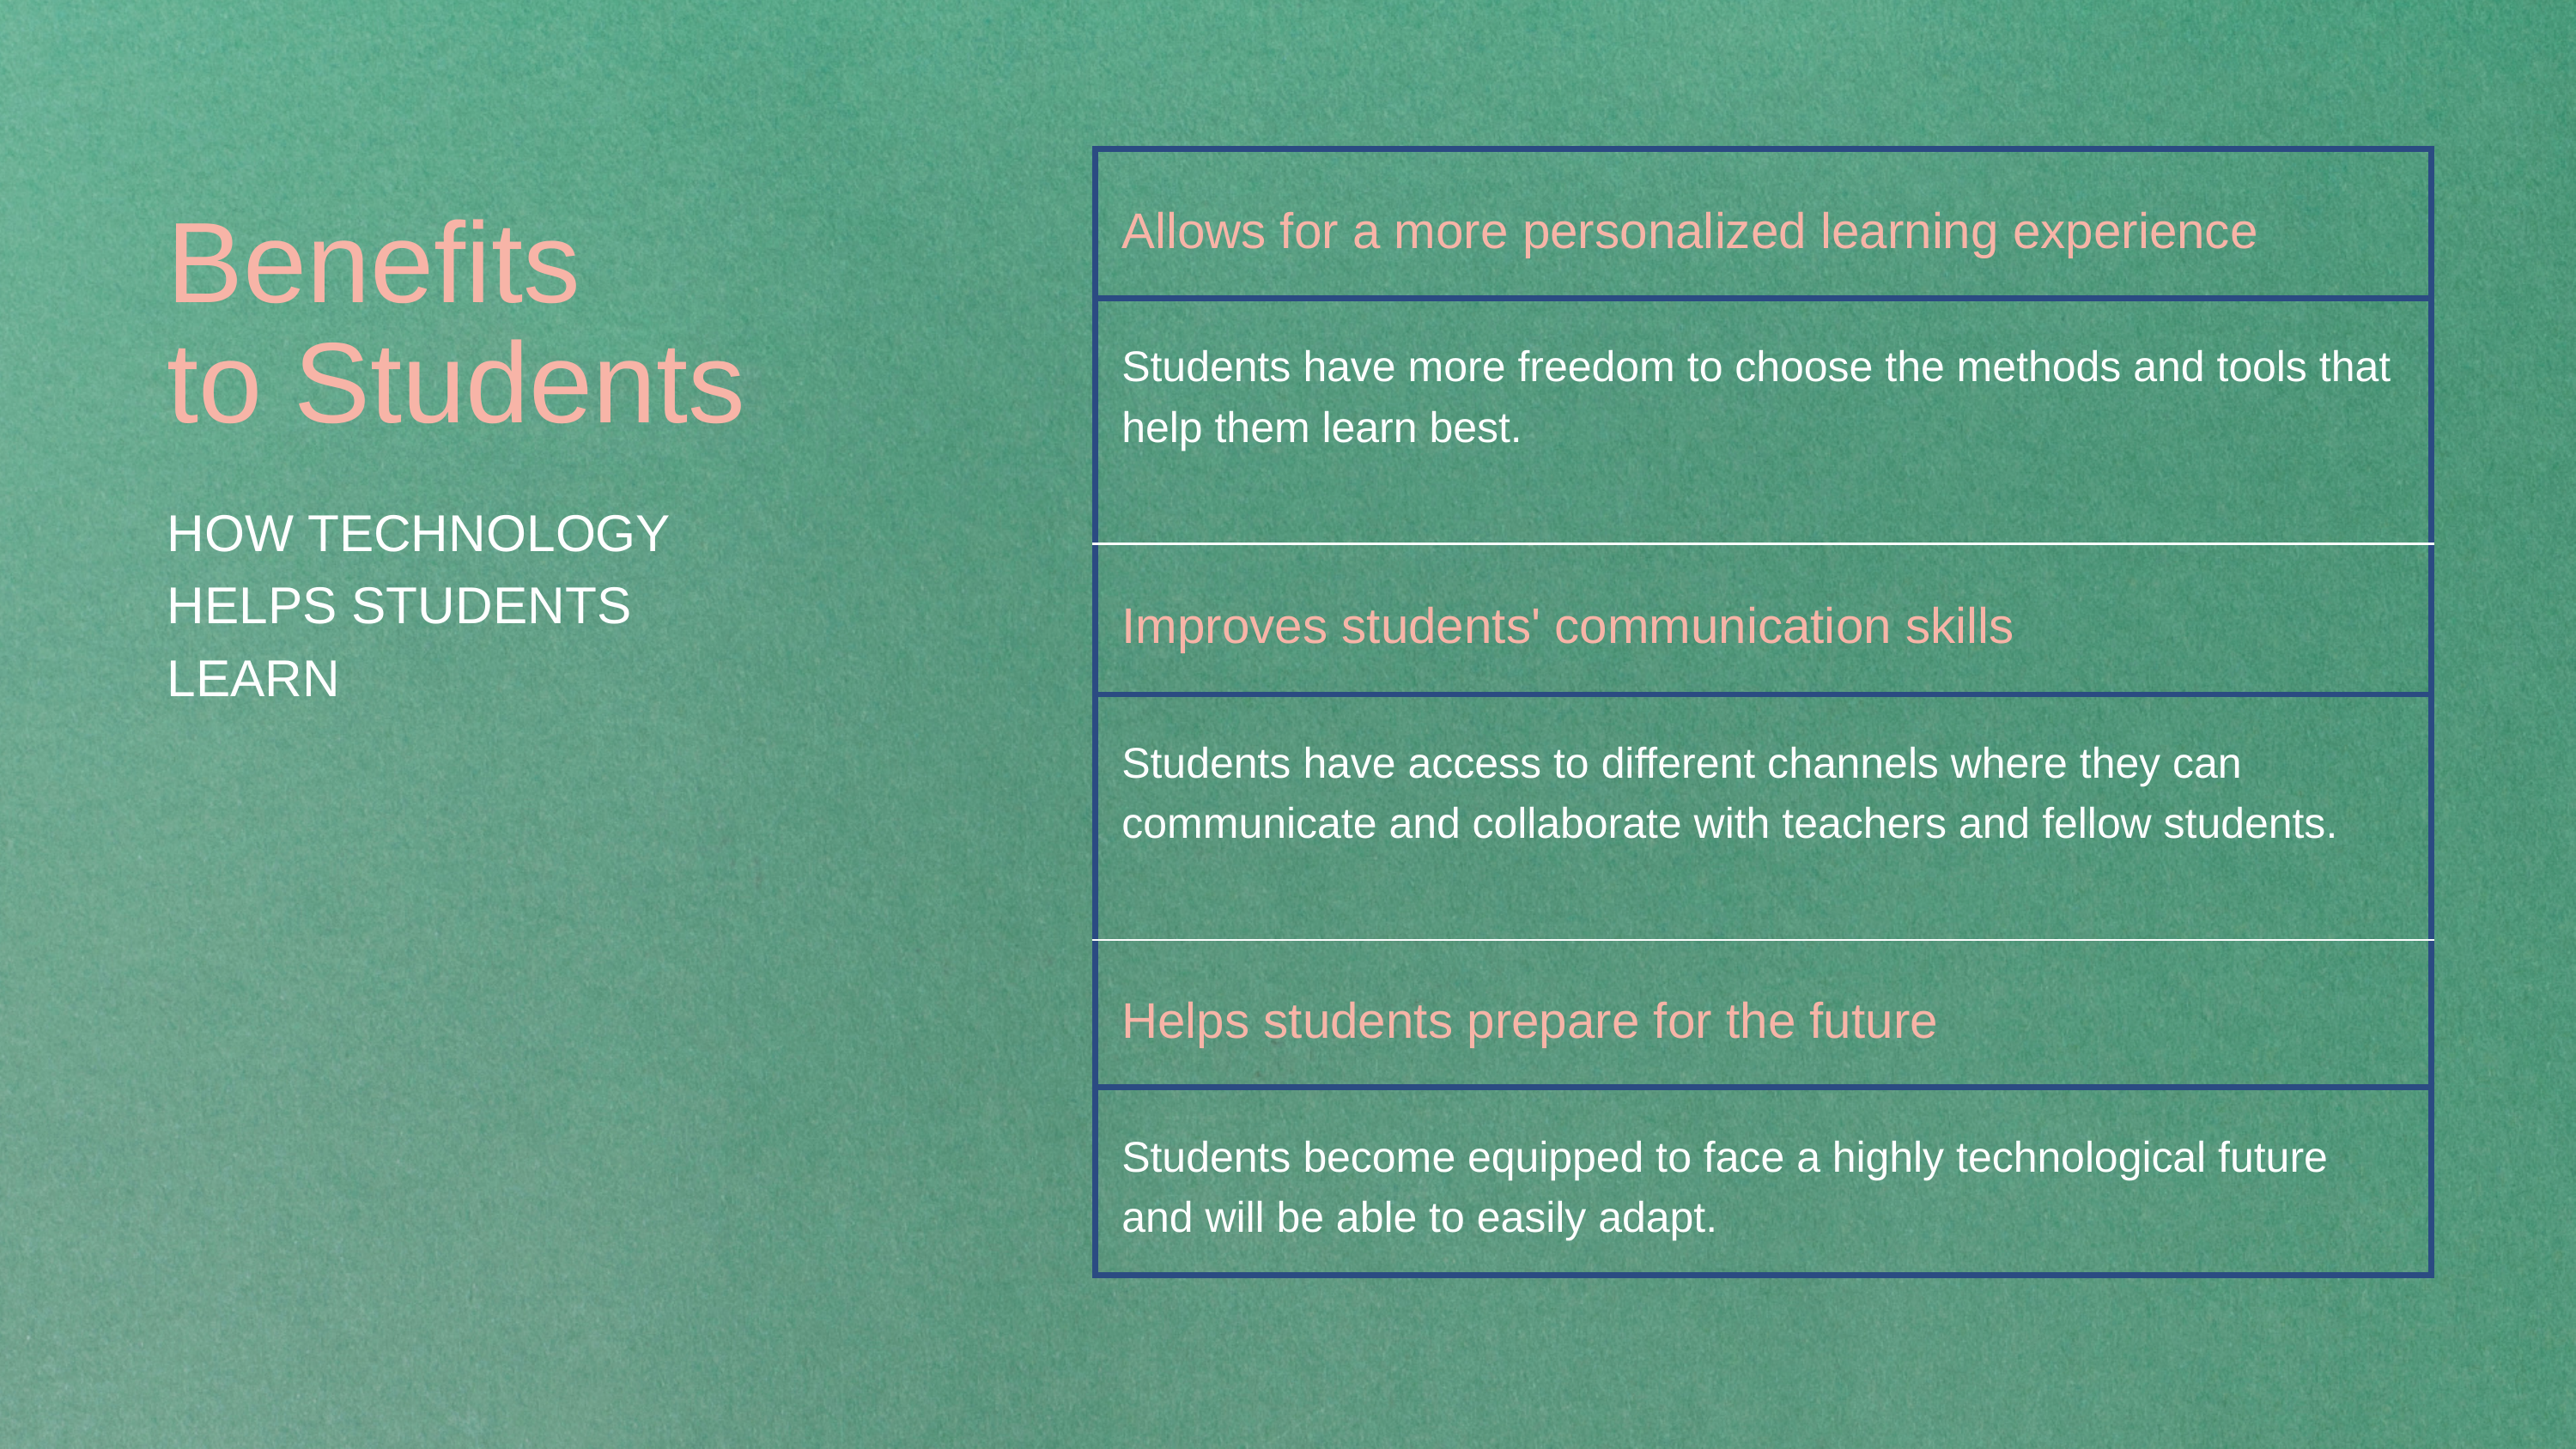

| Allows for a more personalized learning experience |
| --- |
| Students have more freedom to choose the methods and tools that help them learn best. |
| Improves students' communication skills |
| Students have access to different channels where they can communicate and collaborate with teachers and fellow students. |
| Helps students prepare for the future |
| Students become equipped to face a highly technological future and will be able to easily adapt. |
Benefits
to Students
HOW TECHNOLOGY HELPS STUDENTS LEARN